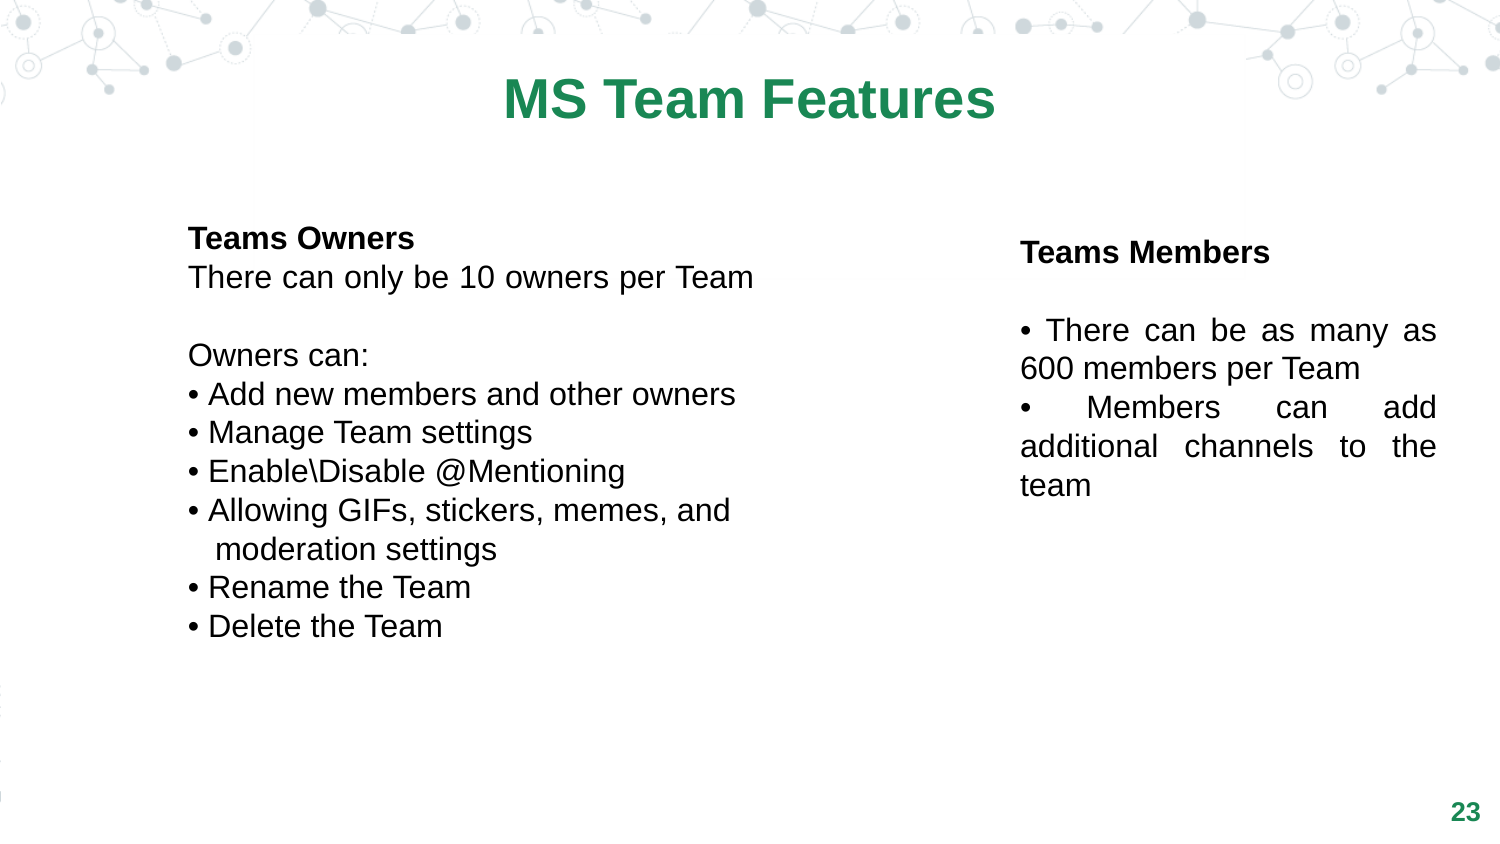

MS Team Features

Teams Owners
There can only be 10 owners per Team
Owners can:
• Add new members and other owners
• Manage Team settings
• Enable\Disable @Mentioning
• Allowing GIFs, stickers, memes, and
   moderation settings
• Rename the Team
• Delete the Team

Teams Members

• There can be as many as 600 members per Team
• Members can add additional channels to the team

23